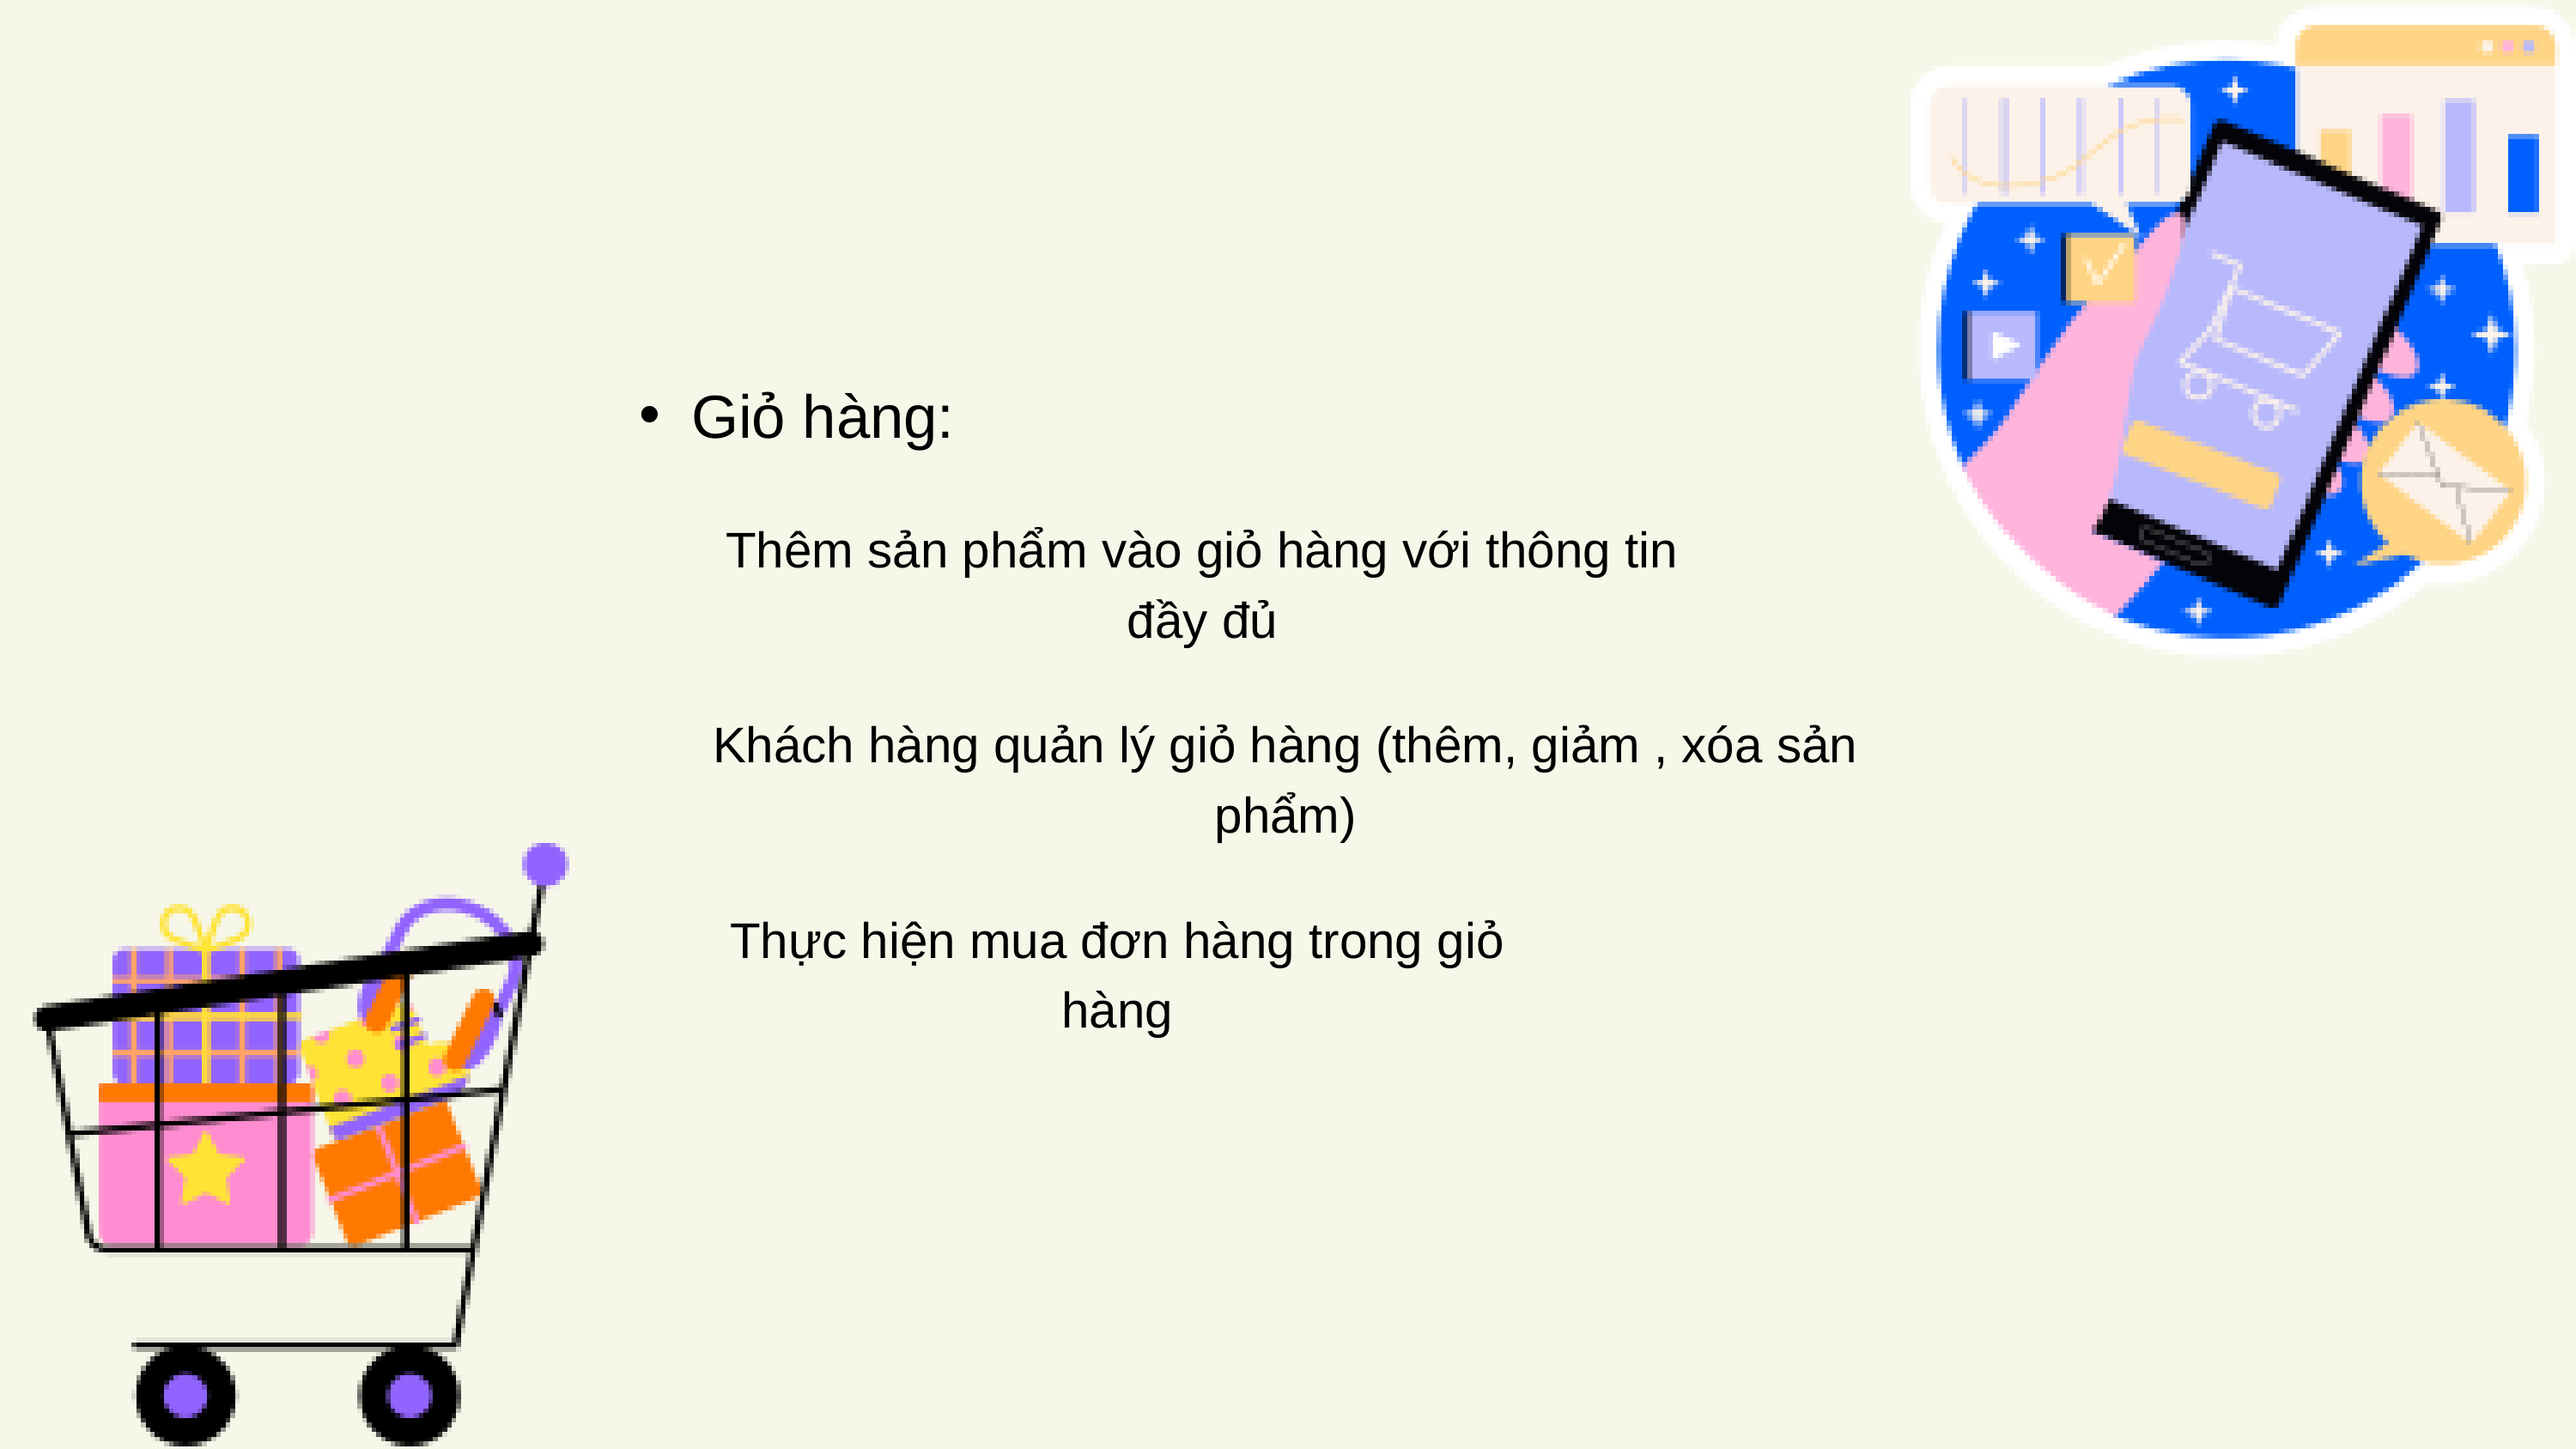

Giỏ hàng:
Thêm sản phẩm vào giỏ hàng với thông tin đầy đủ
Khách hàng quản lý giỏ hàng (thêm, giảm , xóa sản phẩm)

Thực hiện mua đơn hàng trong giỏ hàng